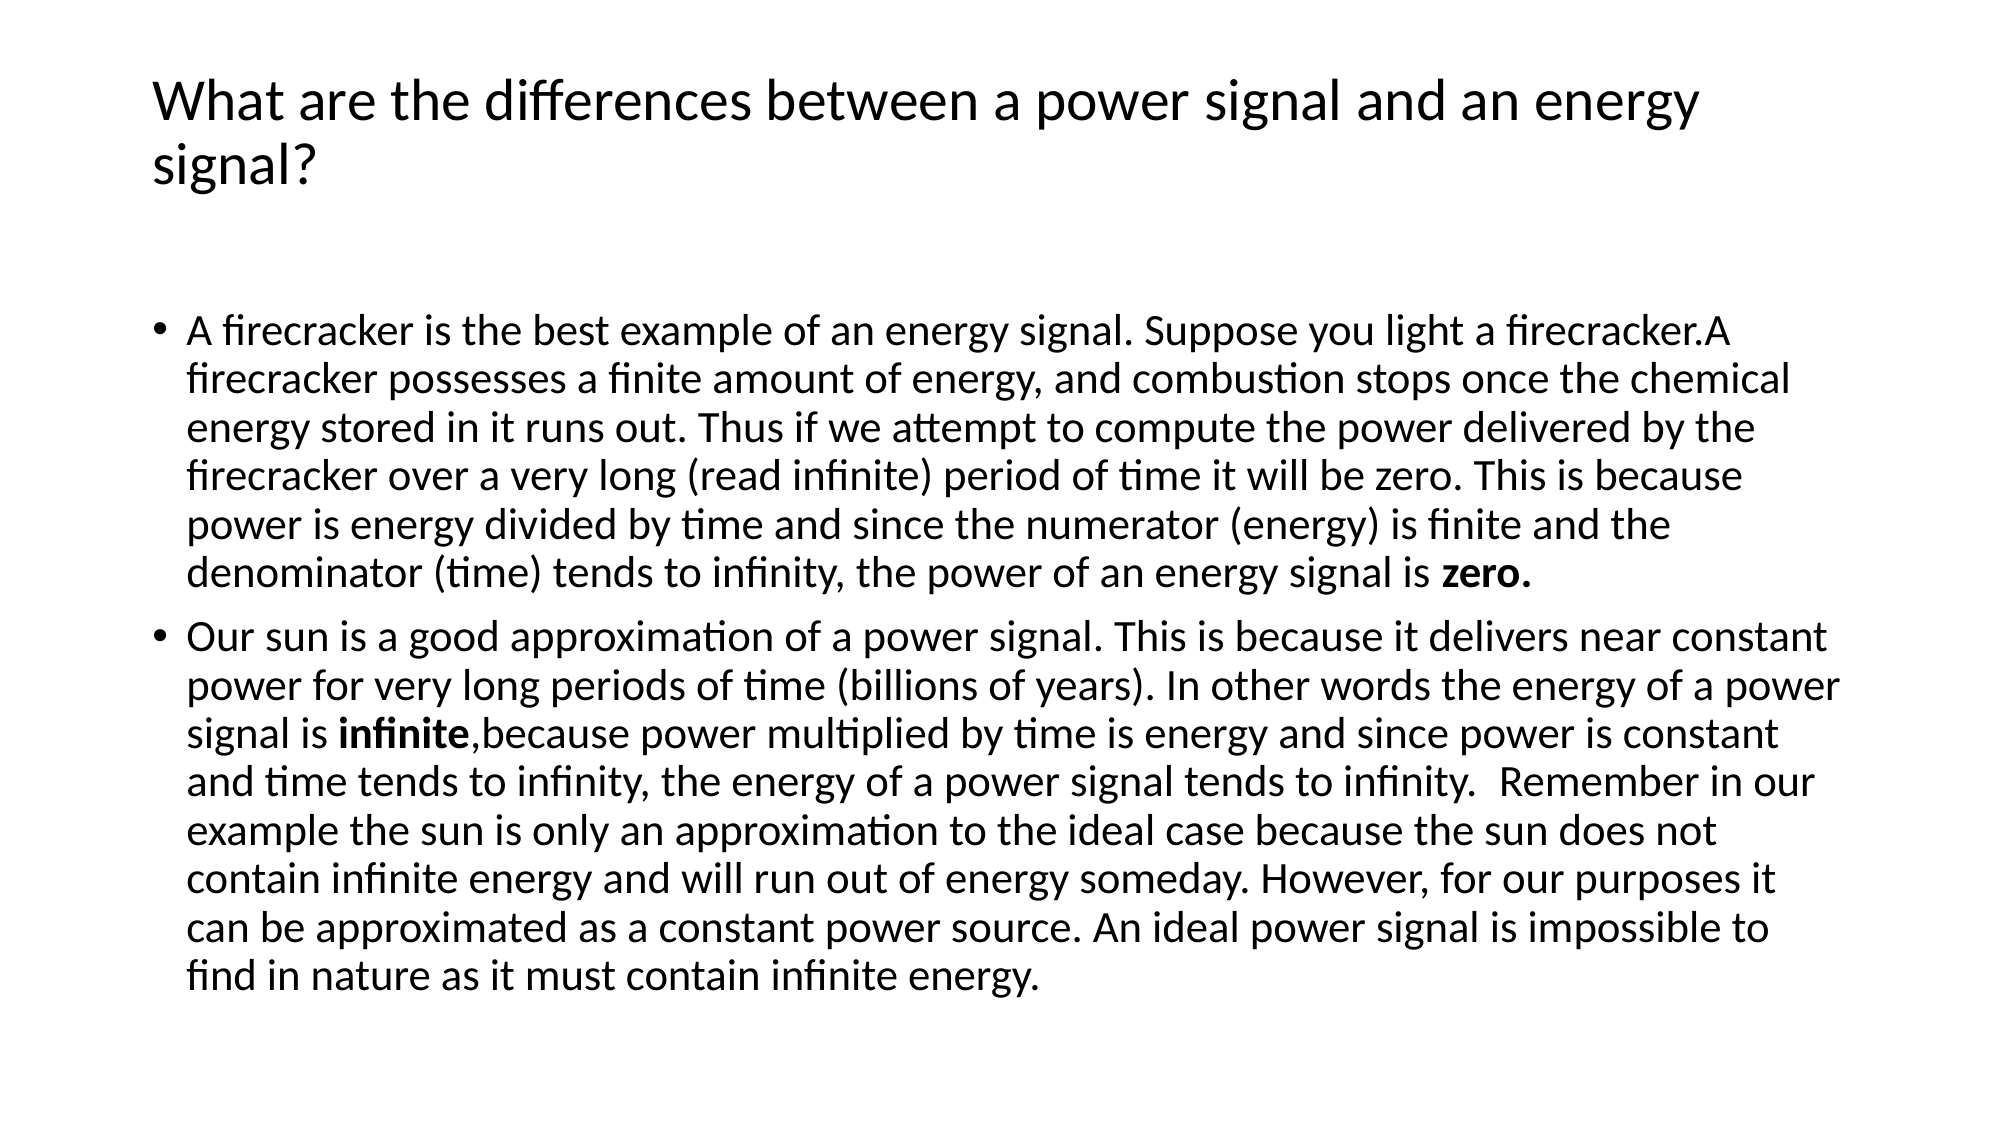

# What are the differences between a power signal and an energy signal?
A firecracker is the best example of an energy signal. Suppose you light a firecracker.A firecracker possesses a finite amount of energy, and combustion stops once the chemical energy stored in it runs out. Thus if we attempt to compute the power delivered by the firecracker over a very long (read infinite) period of time it will be zero. This is because power is energy divided by time and since the numerator (energy) is finite and the denominator (time) tends to infinity, the power of an energy signal is zero.
Our sun is a good approximation of a power signal. This is because it delivers near constant power for very long periods of time (billions of years). In other words the energy of a power signal is infinite,because power multiplied by time is energy and since power is constant and time tends to infinity, the energy of a power signal tends to infinity.  Remember in our example the sun is only an approximation to the ideal case because the sun does not contain infinite energy and will run out of energy someday. However, for our purposes it can be approximated as a constant power source. An ideal power signal is impossible to find in nature as it must contain infinite energy.